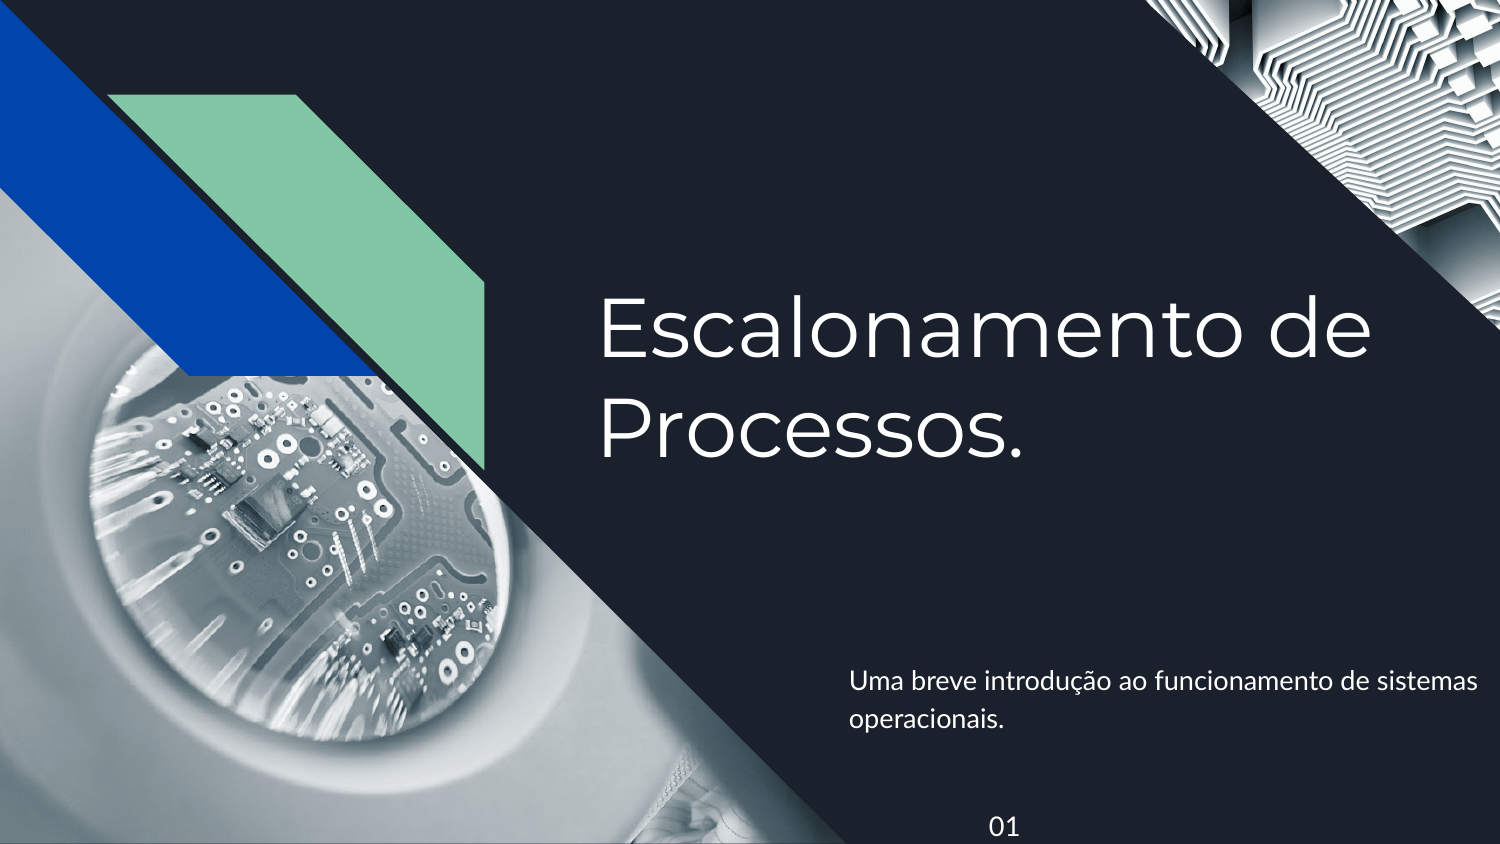

# Escalonamento de Processos.
Uma breve introdução ao funcionamento de sistemas operacionais.
                                                                                                               01